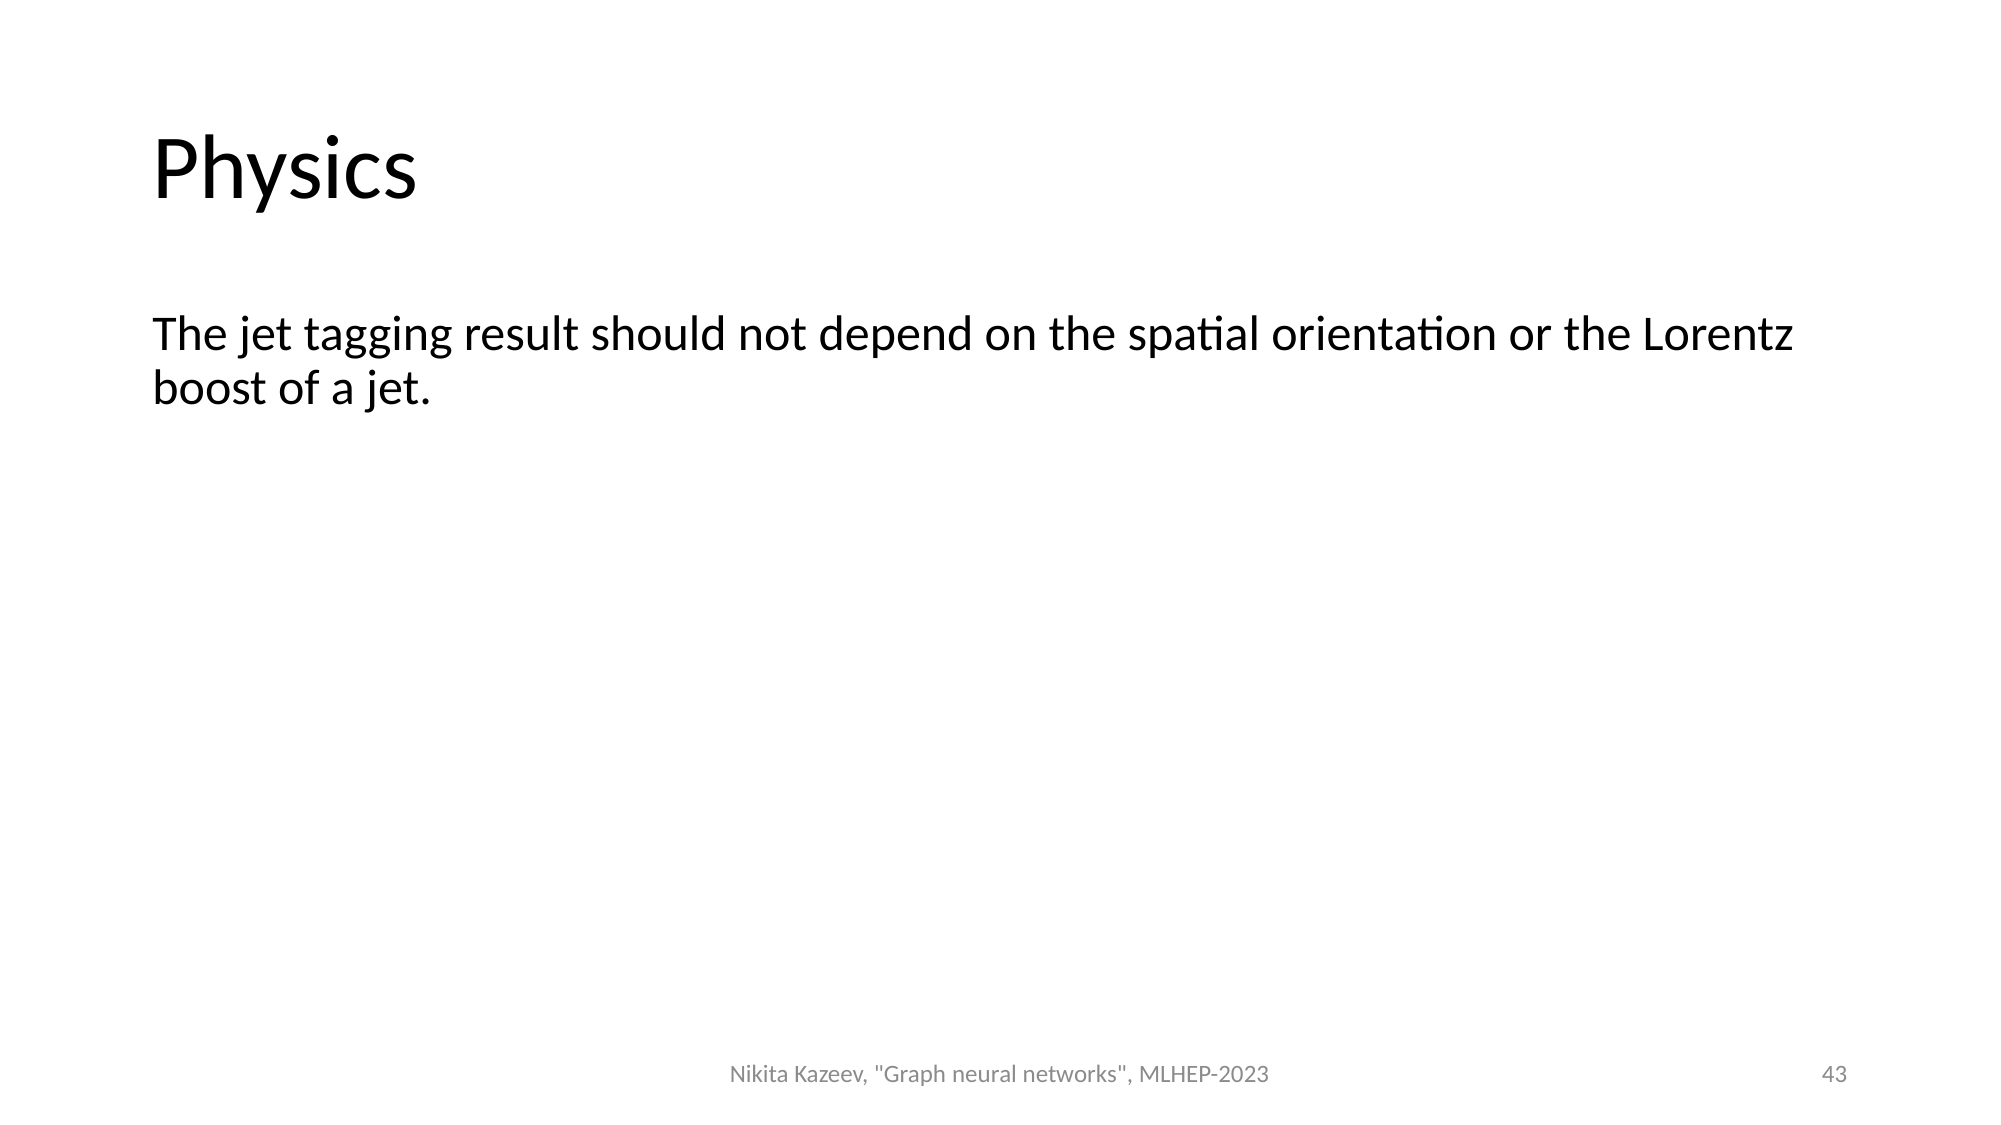

# Physics
The jet tagging result should not depend on the spatial orientation or the Lorentz boost of a jet.
Nikita Kazeev, "Graph neural networks", MLHEP-2023
43